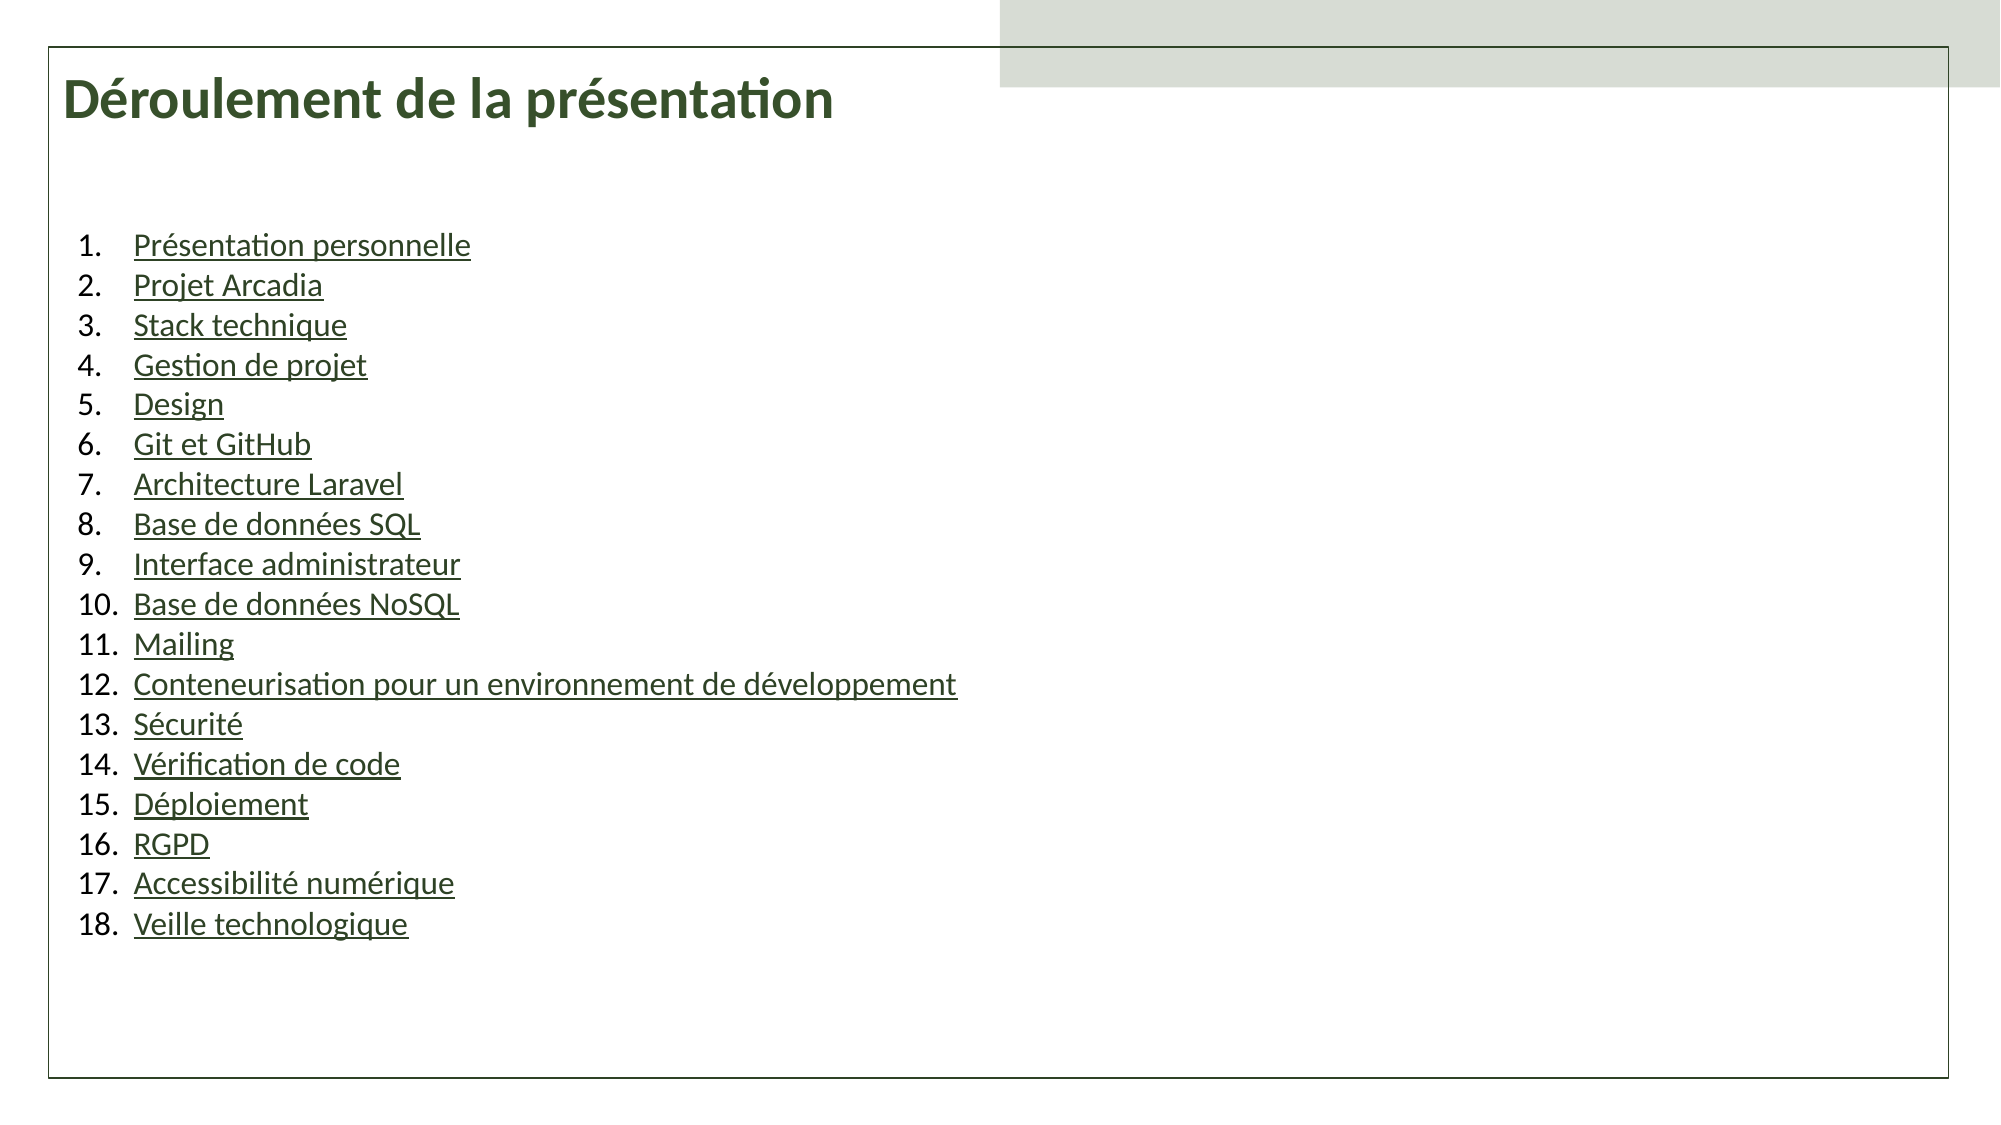

Déroulement de la présentation

Présentation personnelle
Projet Arcadia
Stack technique
Gestion de projet
Design
Git et GitHub
Architecture Laravel
Base de données SQL
Interface administrateur
Base de données NoSQL
Mailing
Conteneurisation pour un environnement de développement
Sécurité
Vérification de code
Déploiement
RGPD
Accessibilité numérique
Veille technologique